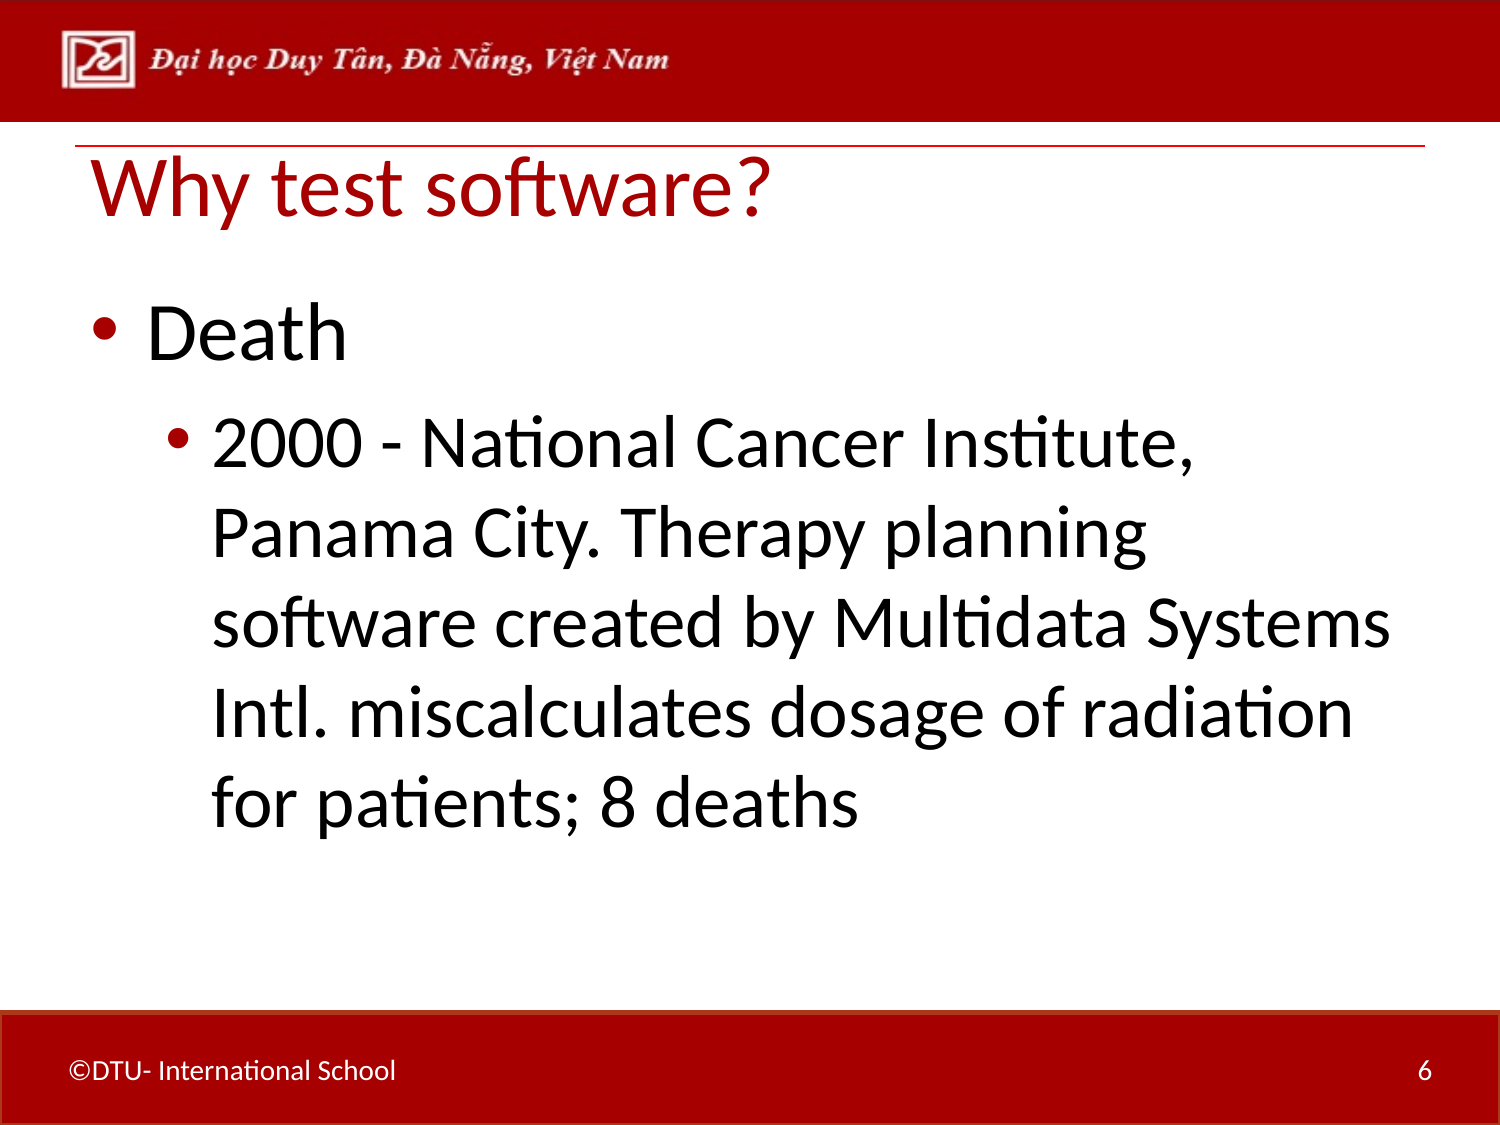

# Why test software?
Death
2000 - National Cancer Institute, Panama City. Therapy planning software created by Multidata Systems Intl. miscalculates dosage of radiation for patients; 8 deaths